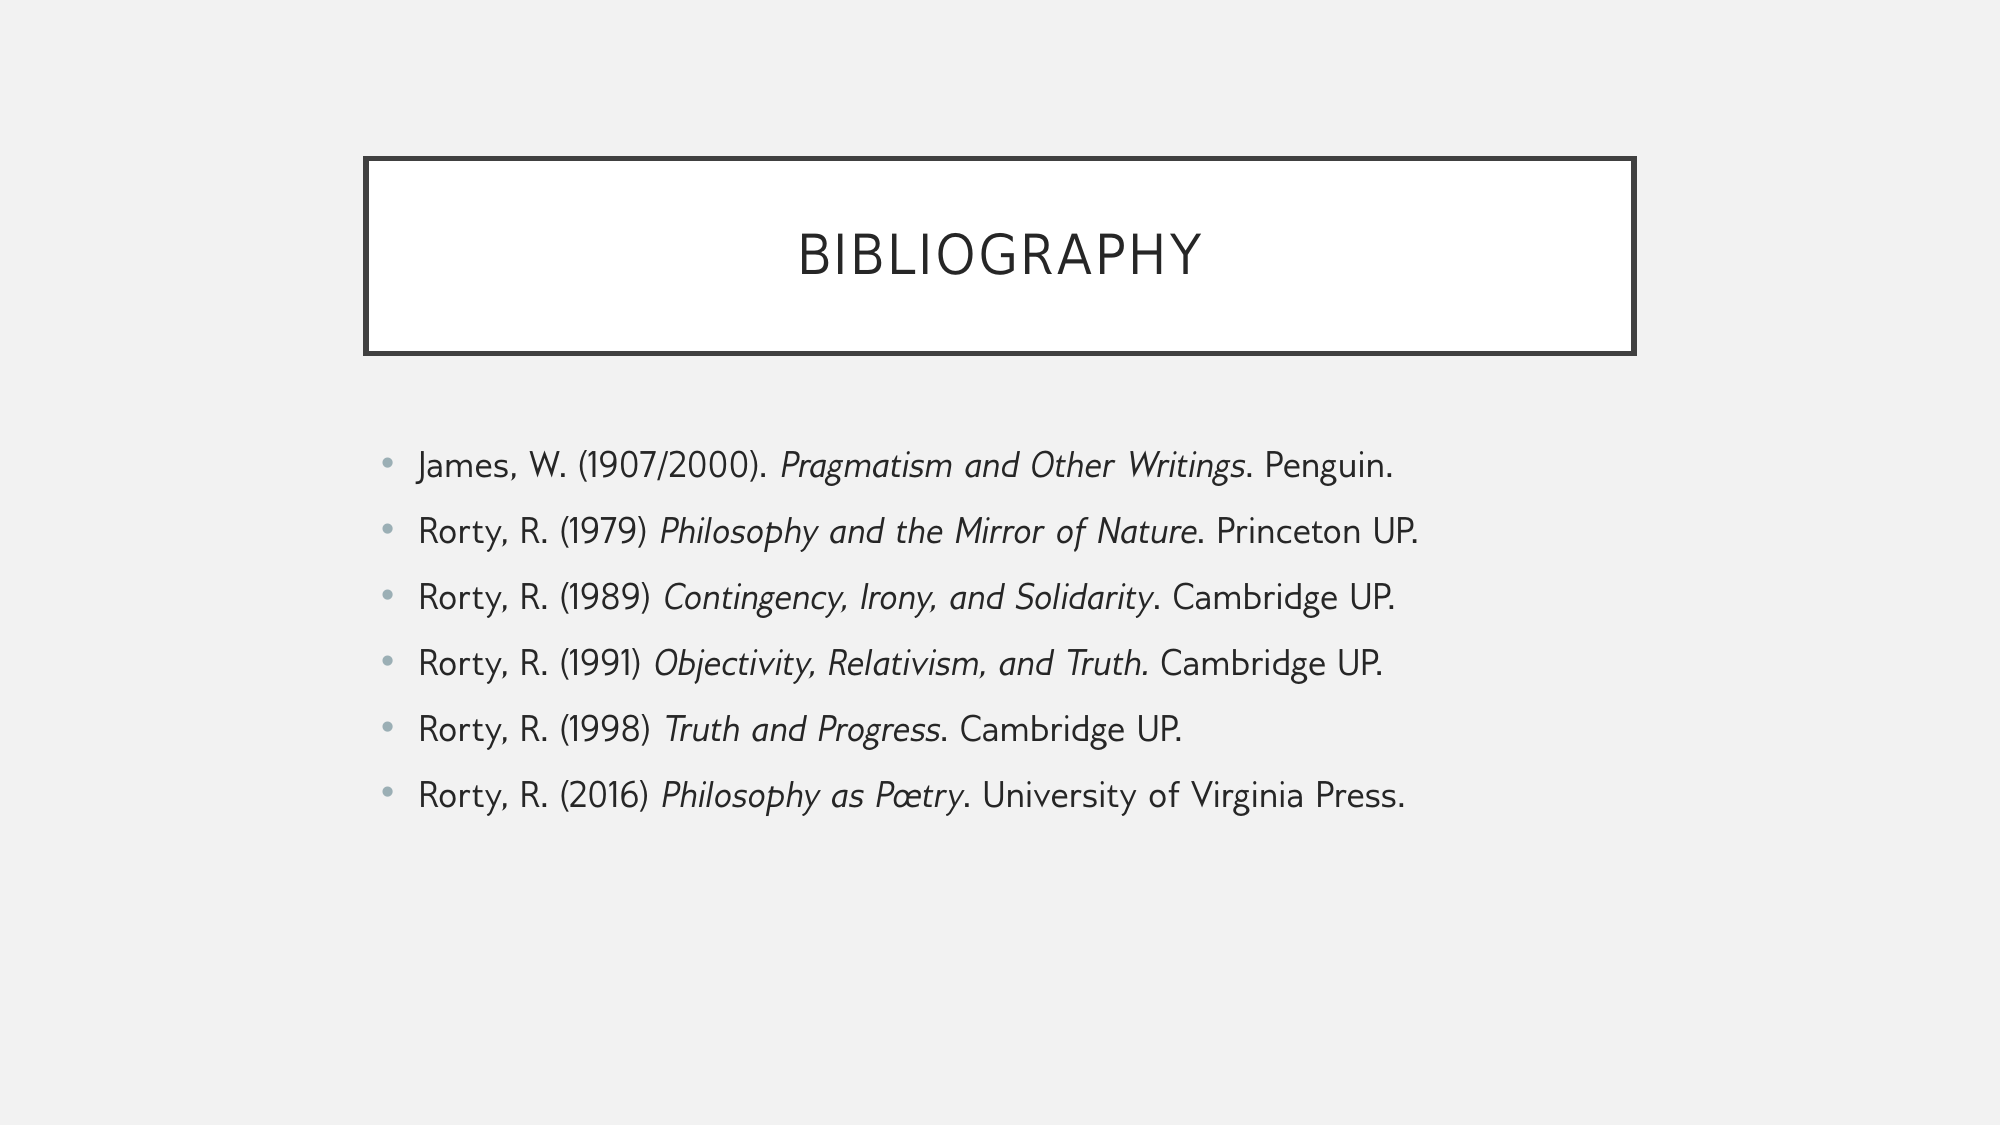

# bibliography
James, W. (1907/2000). Pragmatism and Other Writings. Penguin.
Rorty, R. (1979) Philosophy and the Mirror of Nature. Princeton UP.
Rorty, R. (1989) Contingency, Irony, and Solidarity. Cambridge UP.
Rorty, R. (1991) Objectivity, Relativism, and Truth. Cambridge UP.
Rorty, R. (1998) Truth and Progress. Cambridge UP.
Rorty, R. (2016) Philosophy as Poetry. University of Virginia Press.